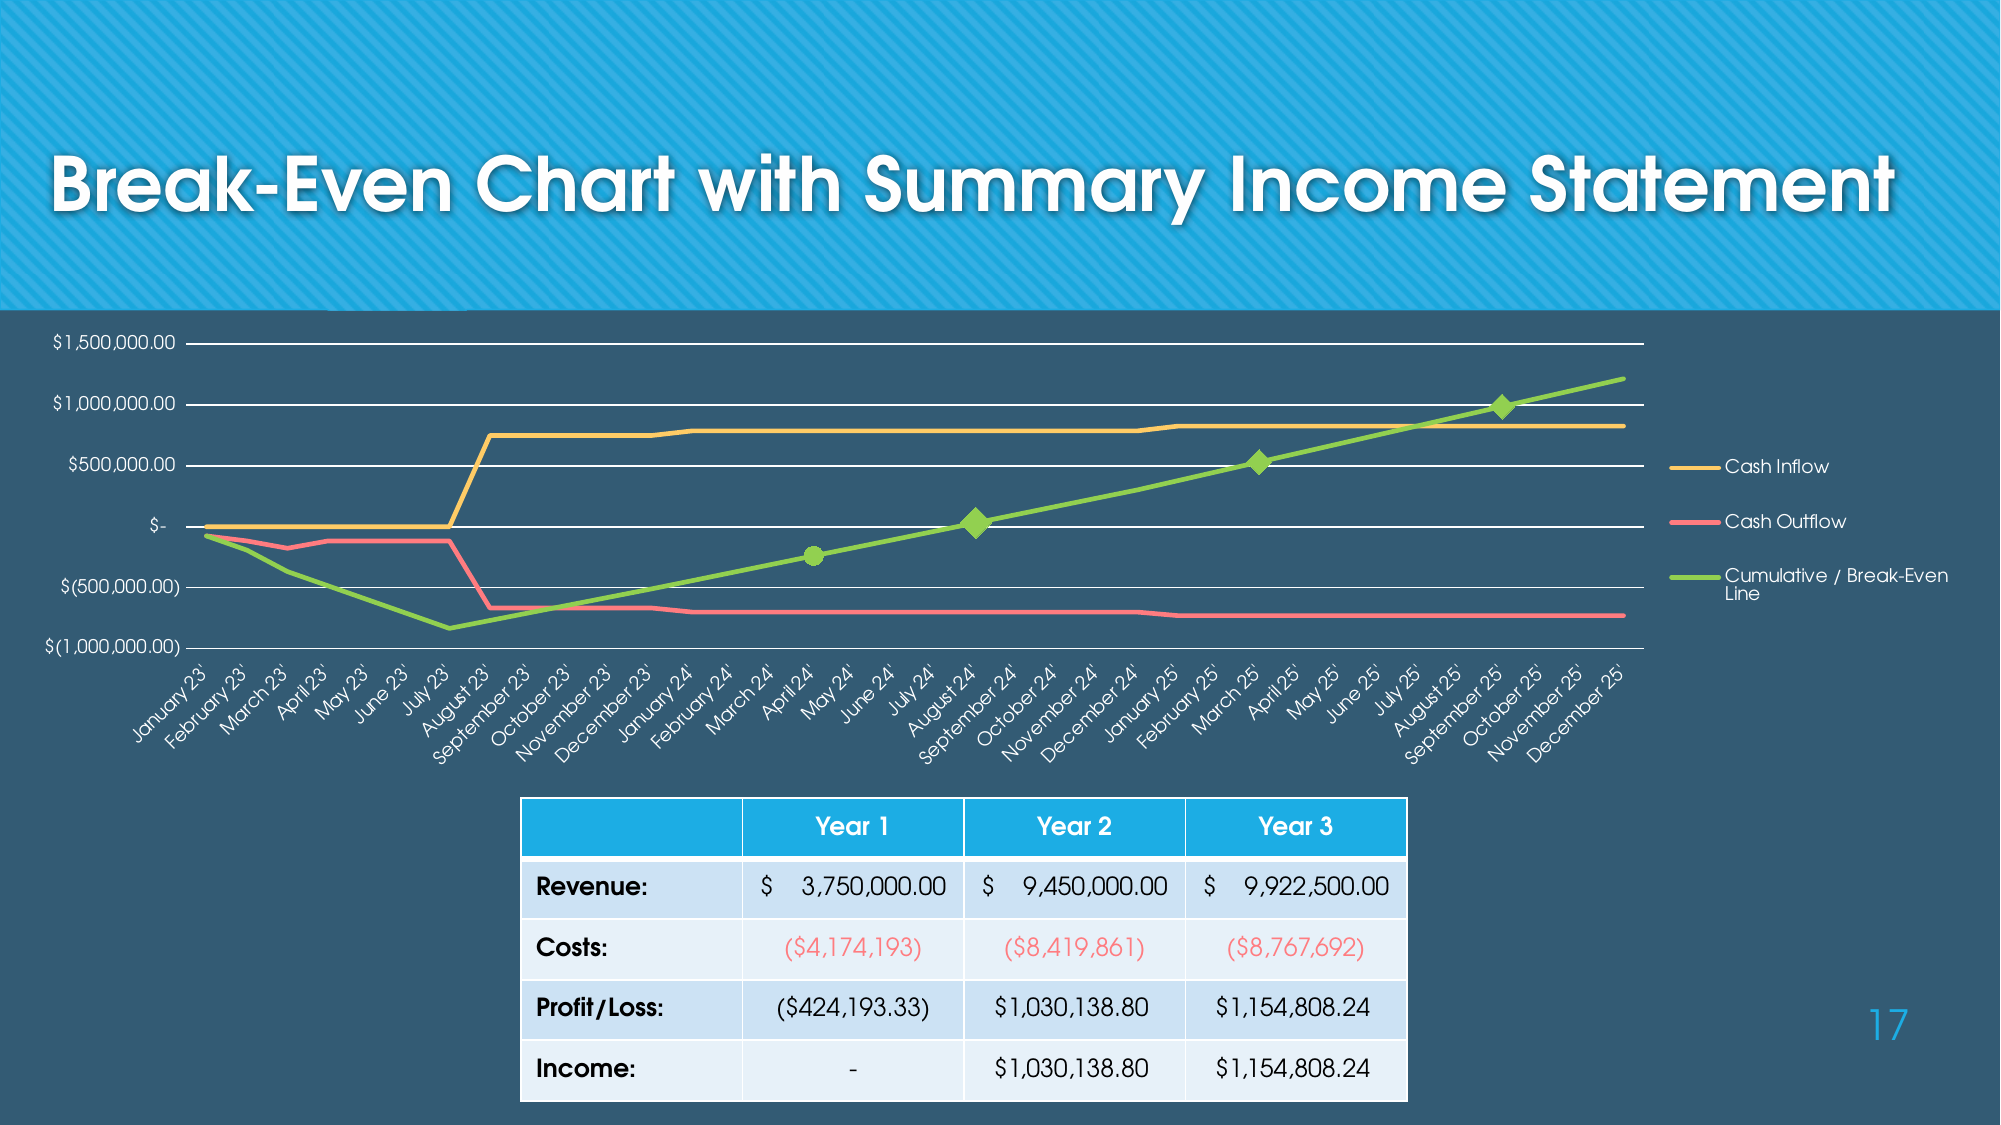

# Break-Even Chart with Summary Income Statement

### Chart

| Category |  |  |  |
|---|---|---|---|
| January 23' | 0.0 | -75300.0 | -75300.0 |
| February 23' | 0.0 | -116666.66666666666 | -191966.66666666666 |
| March 23' | 0.0 | -176666.66666666666 | -368633.3333333333 |
| April 23' | 0.0 | -116666.66666666666 | -485300.0 |
| May 23' | 0.0 | -116666.66666666666 | -601966.6666666666 |
| June 23' | 0.0 | -116666.66666666666 | -718633.3333333333 |
| July 23' | 0.0 | -116666.66666666666 | -835299.9999999999 |
| August 23' | 750000.0 | -667778.6666666665 | -770345.1466666664 |
| September 23' | 750000.0 | -667778.6666666665 | -705390.2933333329 |
| October 23' | 750000.0 | -667778.6666666665 | -640435.4399999994 |
| November 23' | 750000.0 | -667778.6666666665 | -575480.5866666659 |
| December 23' | 750000.0 | -667778.6666666665 | -510525.7333333324 |
| January 24' | 787500.0 | -701655.0999999999 | -442708.2623333323 |
| February 24' | 787500.0 | -701655.0999999999 | -374890.7913333322 |
| March 24' | 787500.0 | -701655.0999999999 | -307073.32033333206 |
| April 24' | 787500.0 | -701655.0999999999 | -239255.84933333195 |
| May 24' | 787500.0 | -701655.0999999999 | -171438.37833333184 |
| June 24' | 787500.0 | -701655.0999999999 | -103620.90733333174 |
| July 24' | 787500.0 | -701655.0999999999 | -35803.43633333163 |
| August 24' | 787500.0 | -701655.0999999999 | 32014.034666668478 |
| September 24' | 787500.0 | -701655.0999999999 | 99831.50566666859 |
| October 24' | 787500.0 | -701655.0999999999 | 167648.9766666687 |
| November 24' | 787500.0 | -701655.0999999999 | 235466.4476666688 |
| December 24' | 787500.0 | -701655.0999999999 | 303283.91866666893 |
| January 25' | 826875.0 | -730640.9799999999 | 379308.79446666903 |
| February 25' | 826875.0 | -730640.9799999999 | 455333.6702666691 |
| March 25' | 826875.0 | -730640.9799999999 | 531358.5460666693 |
| April 25' | 826875.0 | -730640.9799999999 | 607383.4218666694 |
| May 25' | 826875.0 | -730640.9799999999 | 683408.2976666696 |
| June 25' | 826875.0 | -730640.9799999999 | 759433.1734666697 |
| July 25' | 826875.0 | -730640.9799999999 | 835458.0492666699 |
| August 25' | 826875.0 | -730640.9799999999 | 911482.92506667 |
| September 25' | 826875.0 | -730640.9799999999 | 987507.8008666702 |
| October 25' | 826875.0 | -730640.9799999999 | 1063532.6766666702 |
| November 25' | 826875.0 | -730640.9799999999 | 1139557.5524666703 |
| December 25' | 826875.0 | -730640.9799999999 | 1215582.4282666703 |
|  | Year 1 | Year 2 | Year 3 |
| --- | --- | --- | --- |
| Revenue: | $ 3,750,000.00 | $ 9,450,000.00 | $ 9,922,500.00 |
| Costs: | ($4,174,193) | ($8,419,861) | ($8,767,692) |
| Profit/Loss: | ($424,193.33) | $1,030,138.80 | $1,154,808.24 |
| Income: | - | $1,030,138.80 | $1,154,808.24 |
17